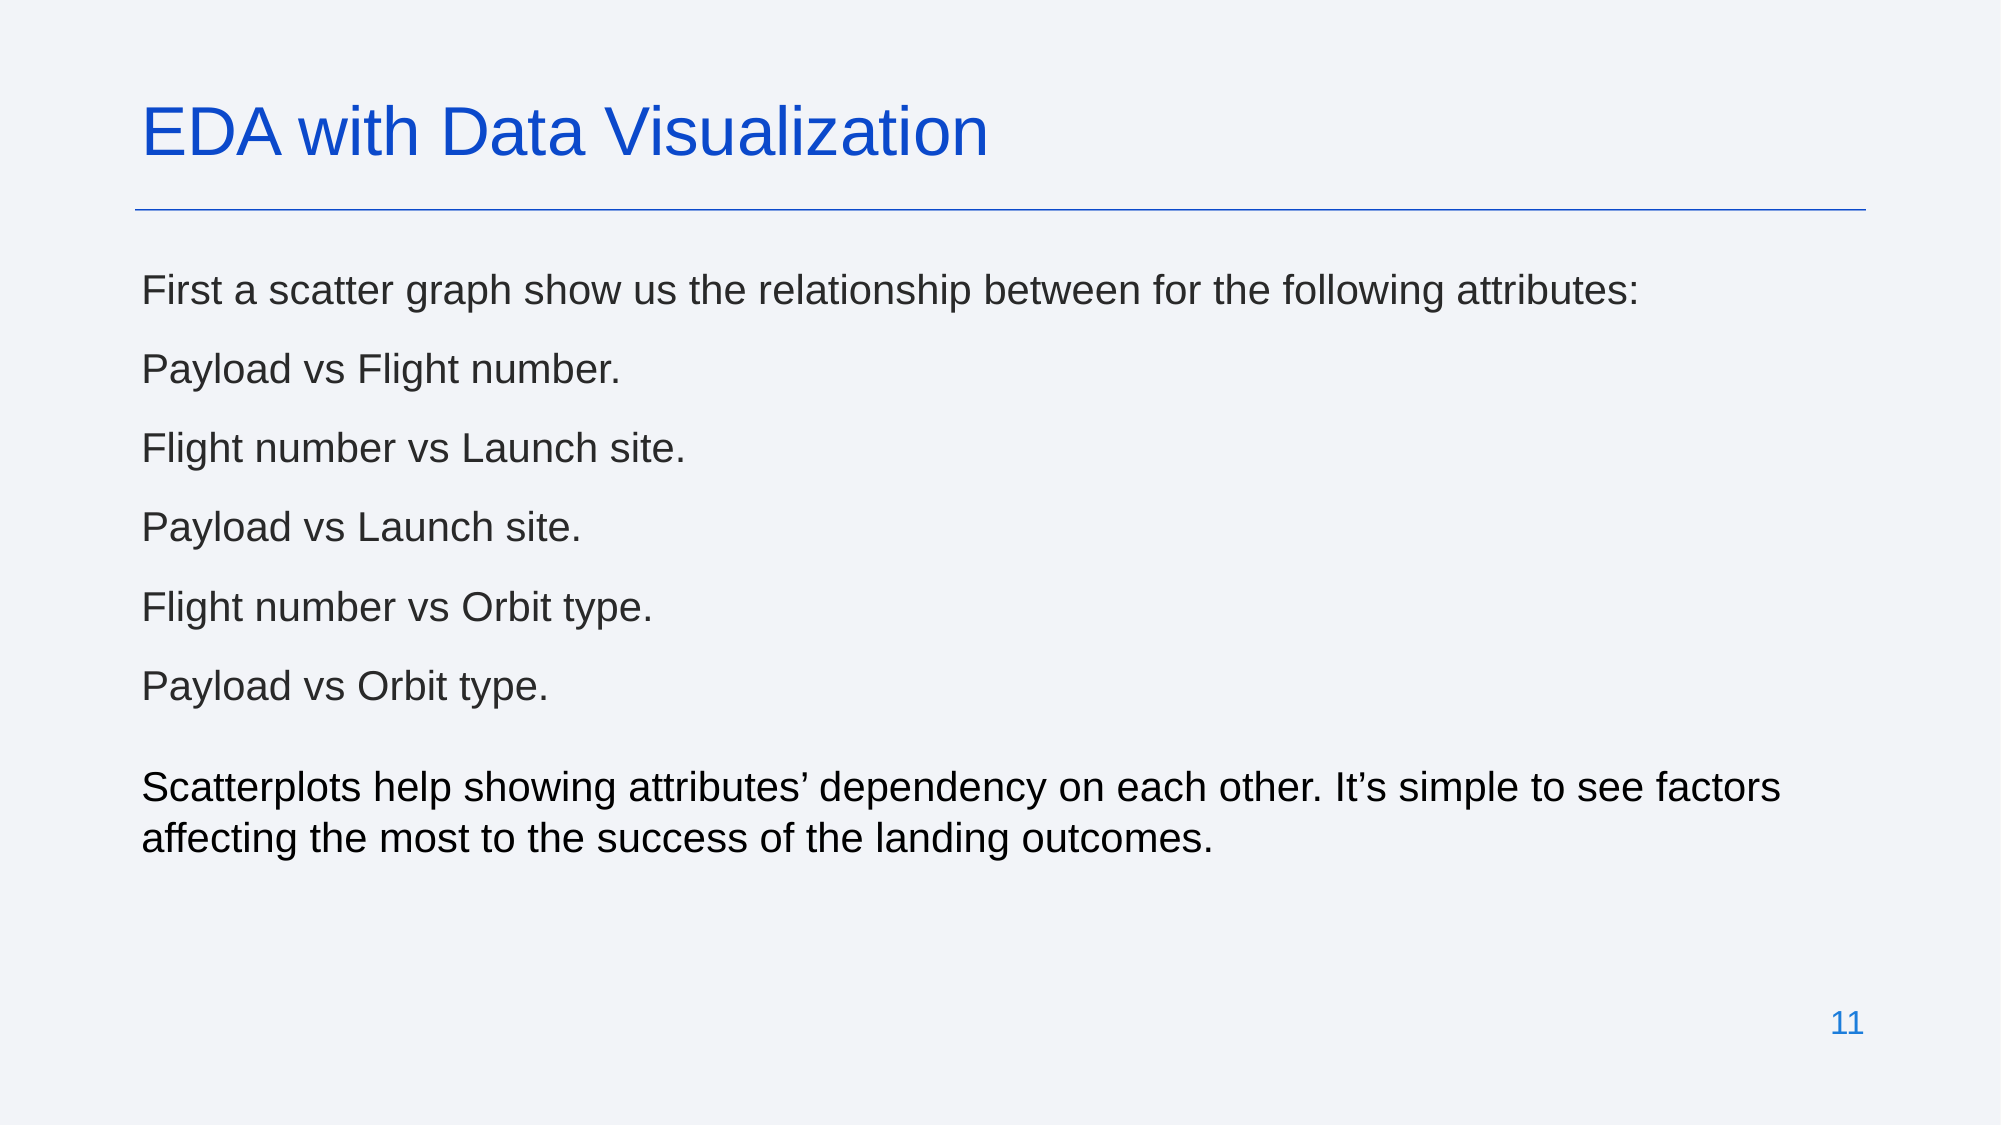

EDA with Data Visualization
First a scatter graph show us the relationship between for the following attributes:
Payload vs Flight number.
Flight number vs Launch site.
Payload vs Launch site.
Flight number vs Orbit type.
Payload vs Orbit type.

Scatterplots help showing attributes’ dependency on each other. It’s simple to see factors affecting the most to the success of the landing outcomes.
11